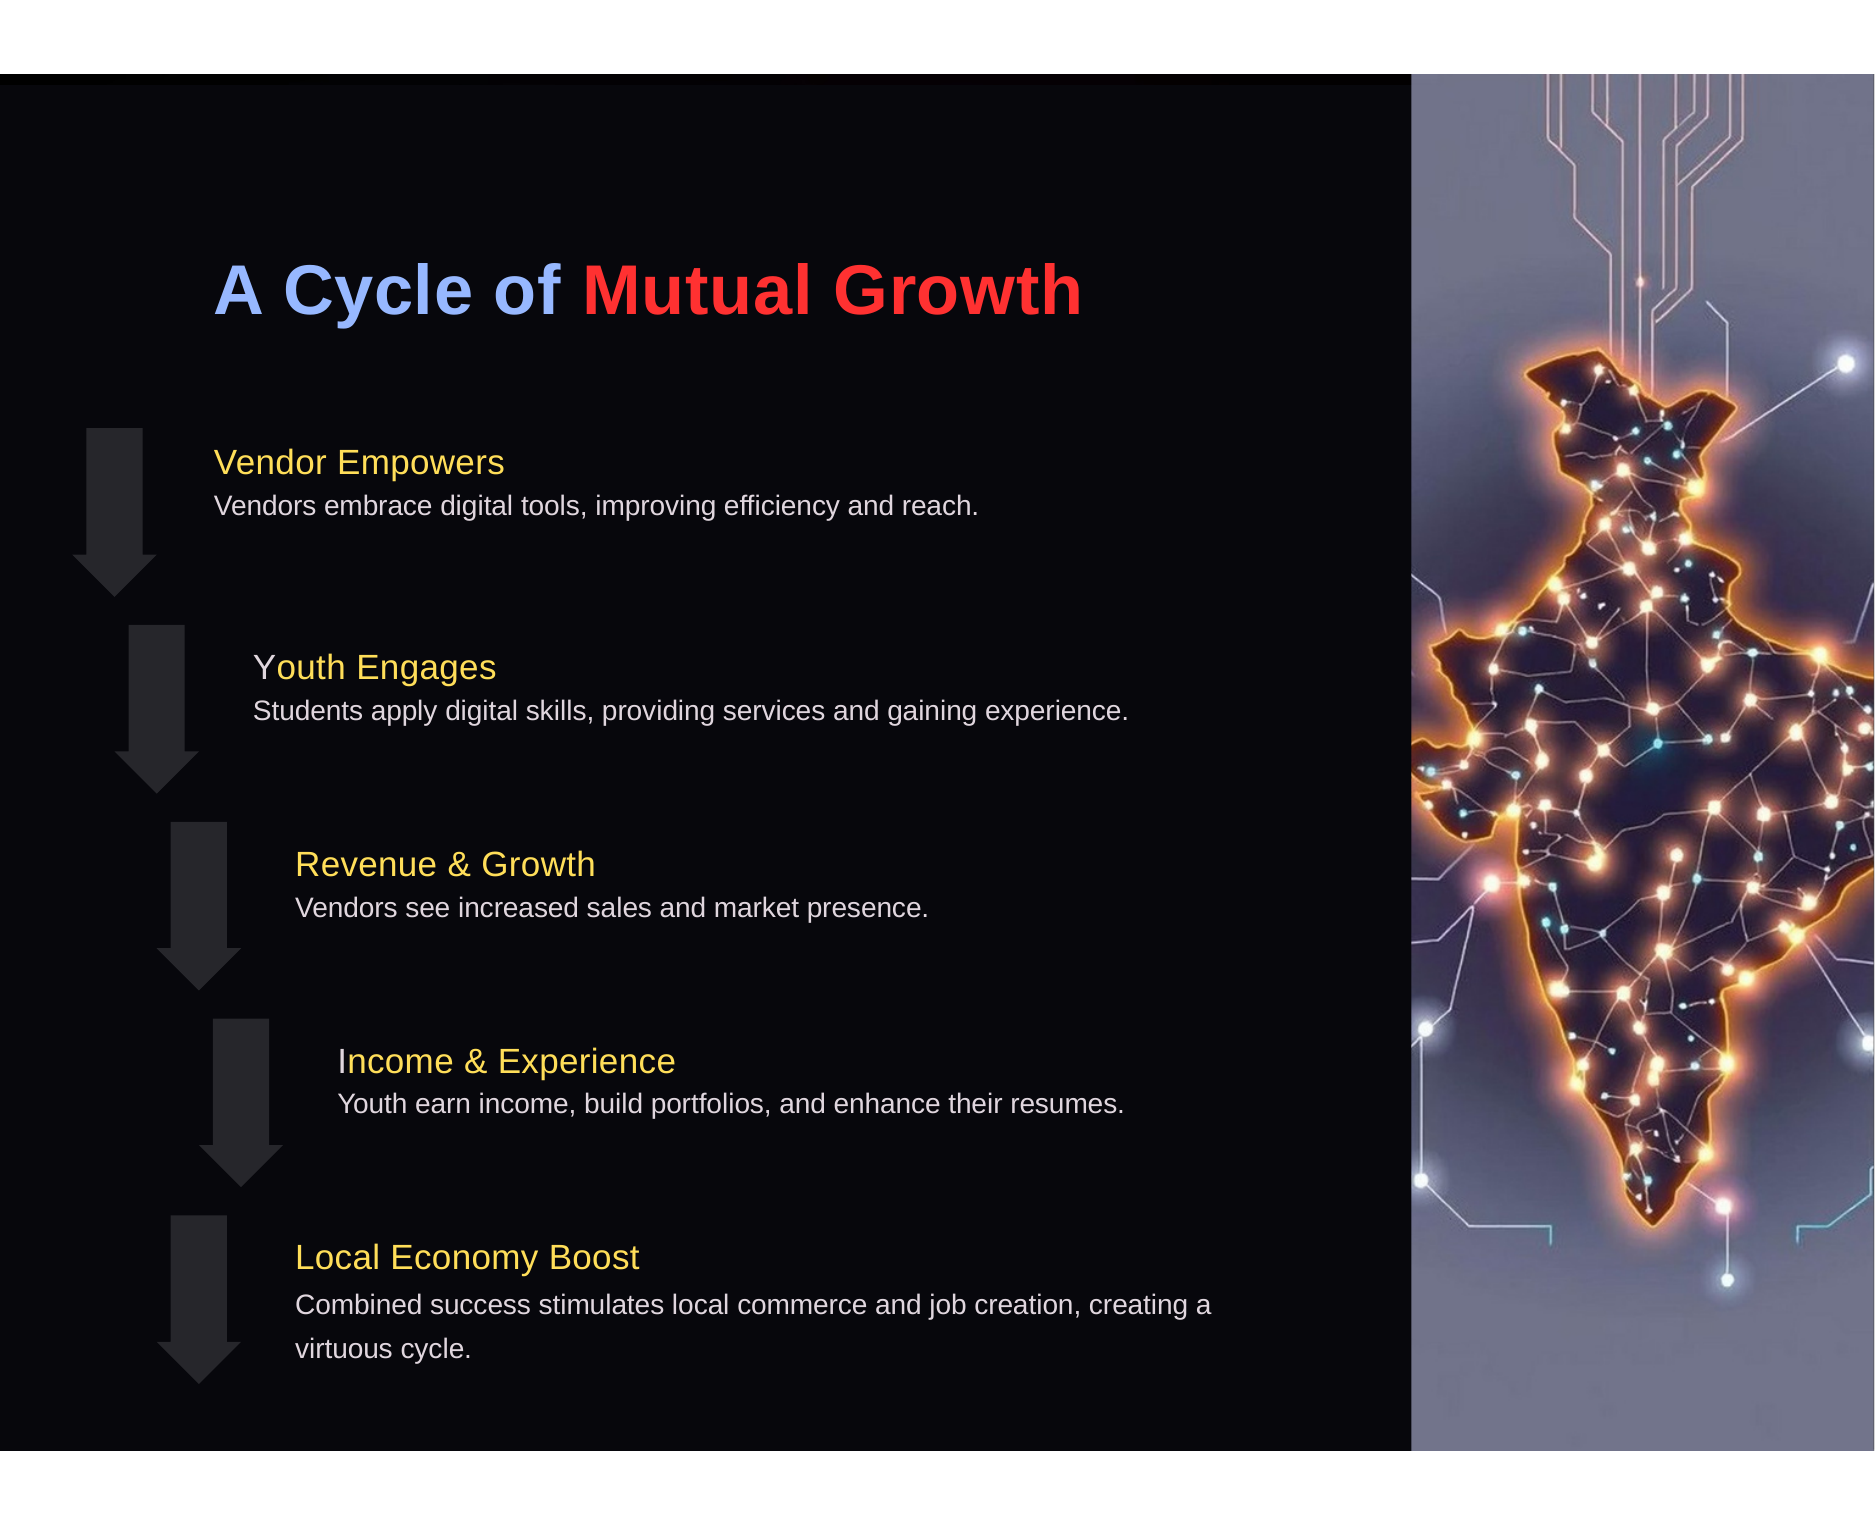

A Cycle of Mutual Growth

Vendor Empowers
Vendors embrace digital tools, improving efficiency and reach.
Youth Engages
Students apply digital skills, providing services and gaining experience.
Revenue & Growth
Vendors see increased sales and market presence.
Income & Experience
Youth earn income, build portfolios, and enhance their resumes.
Local Economy Boost
Combined success stimulates local commerce and job creation, creating a virtuous cycle.